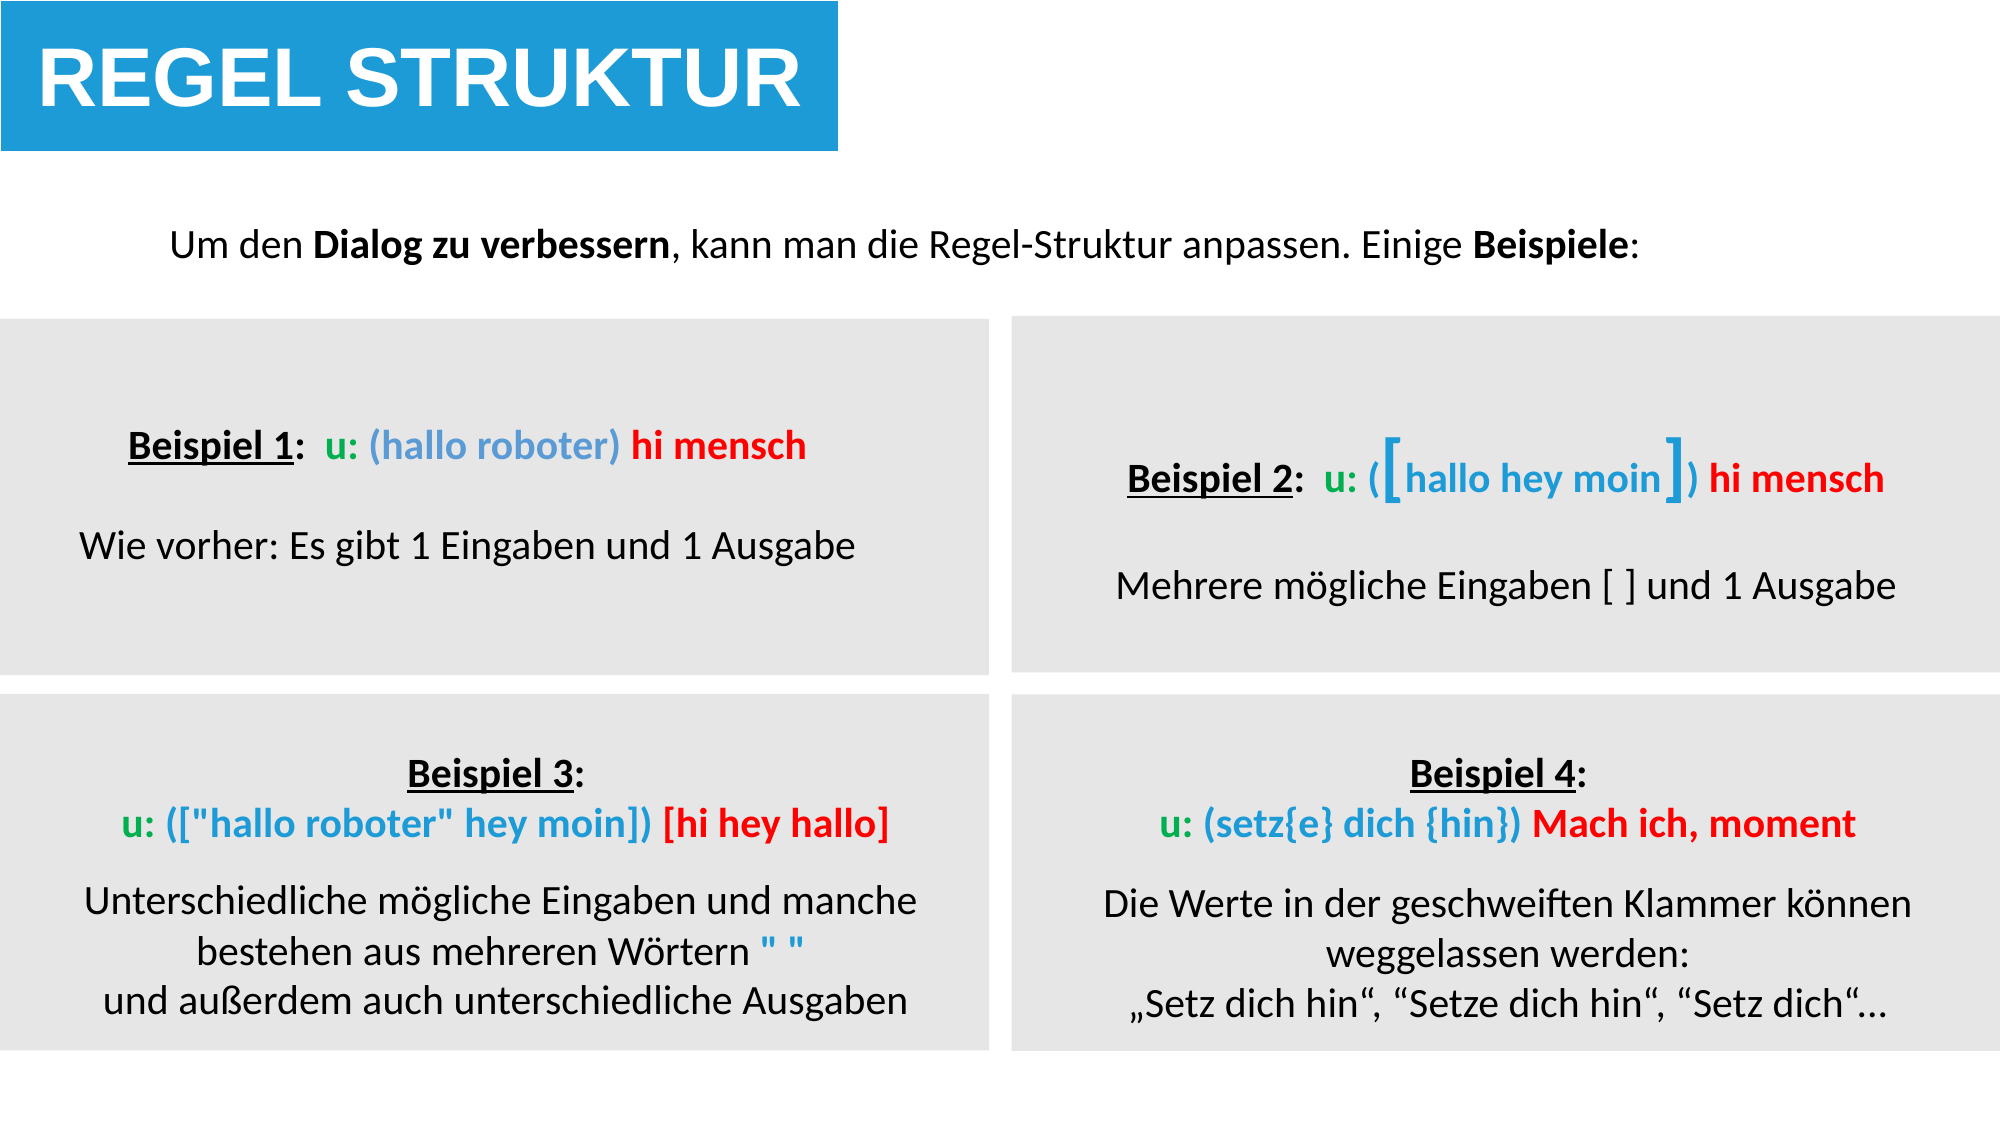

REGEL STRUKTUR
Um den Dialog zu verbessern, kann man die Regel-Struktur anpassen. Einige Beispiele:

Beispiel 2:  u: ([hallo hey moin]) hi mensch

Mehrere mögliche Eingaben [ ] und 1 Ausgabe

Beispiel 1:  u: (hallo roboter) hi mensch

Wie vorher: Es gibt 1 Eingaben und 1 Ausgabe

Beispiel 3:
u: (["hallo roboter" hey moin]) [hi hey hallo]

Unterschiedliche mögliche Eingaben und manche
bestehen aus mehreren Wörtern " "
und außerdem auch unterschiedliche Ausgaben

Beispiel 4:
u: (setz{e} dich {hin}) Mach ich, moment

Die Werte in der geschweiften Klammer können weggelassen werden:
„Setz dich hin“, “Setze dich hin“, “Setz dich“...